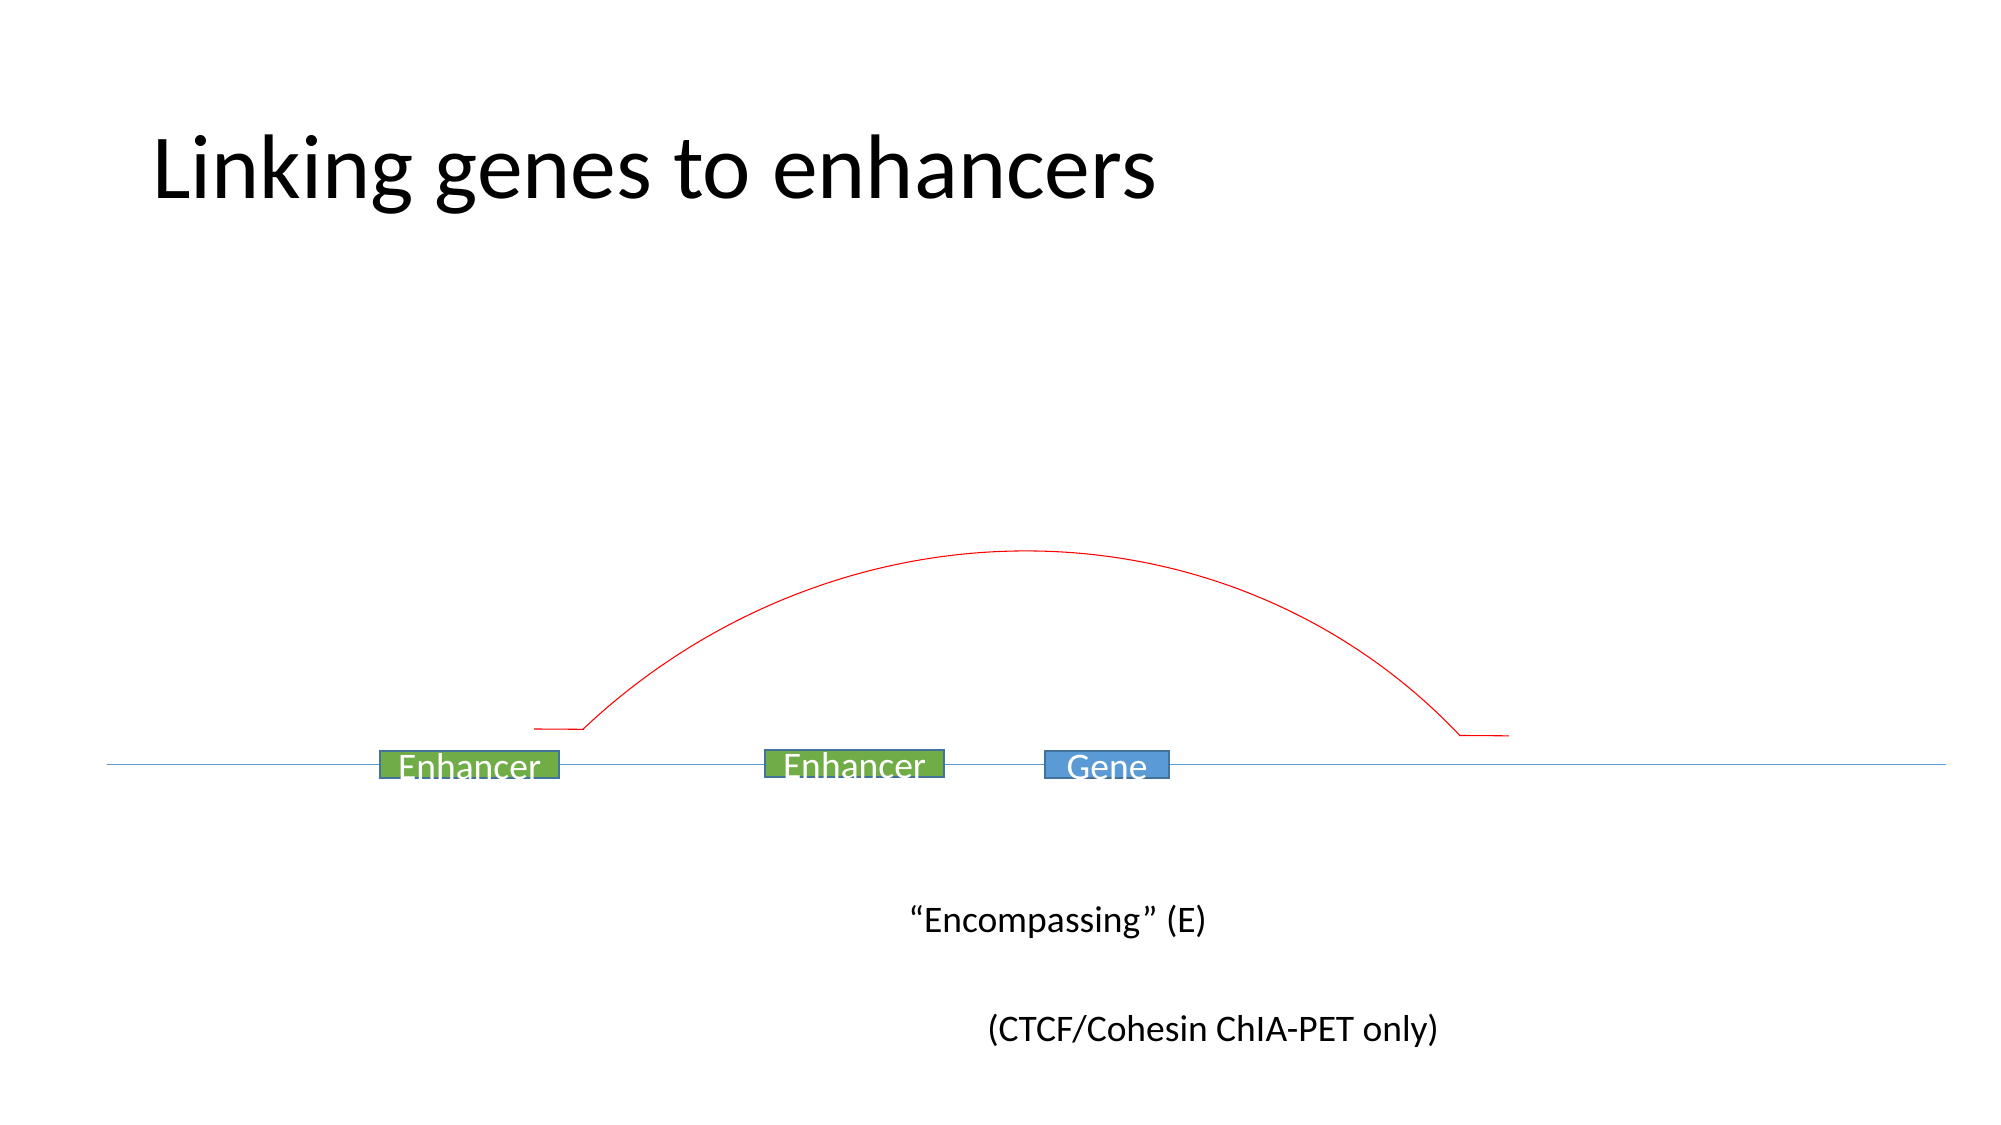

# Linking genes to enhancers

Enhancer
Enhancer
Gene
“Encompassing” (E)
(CTCF/Cohesin ChIA-PET only)